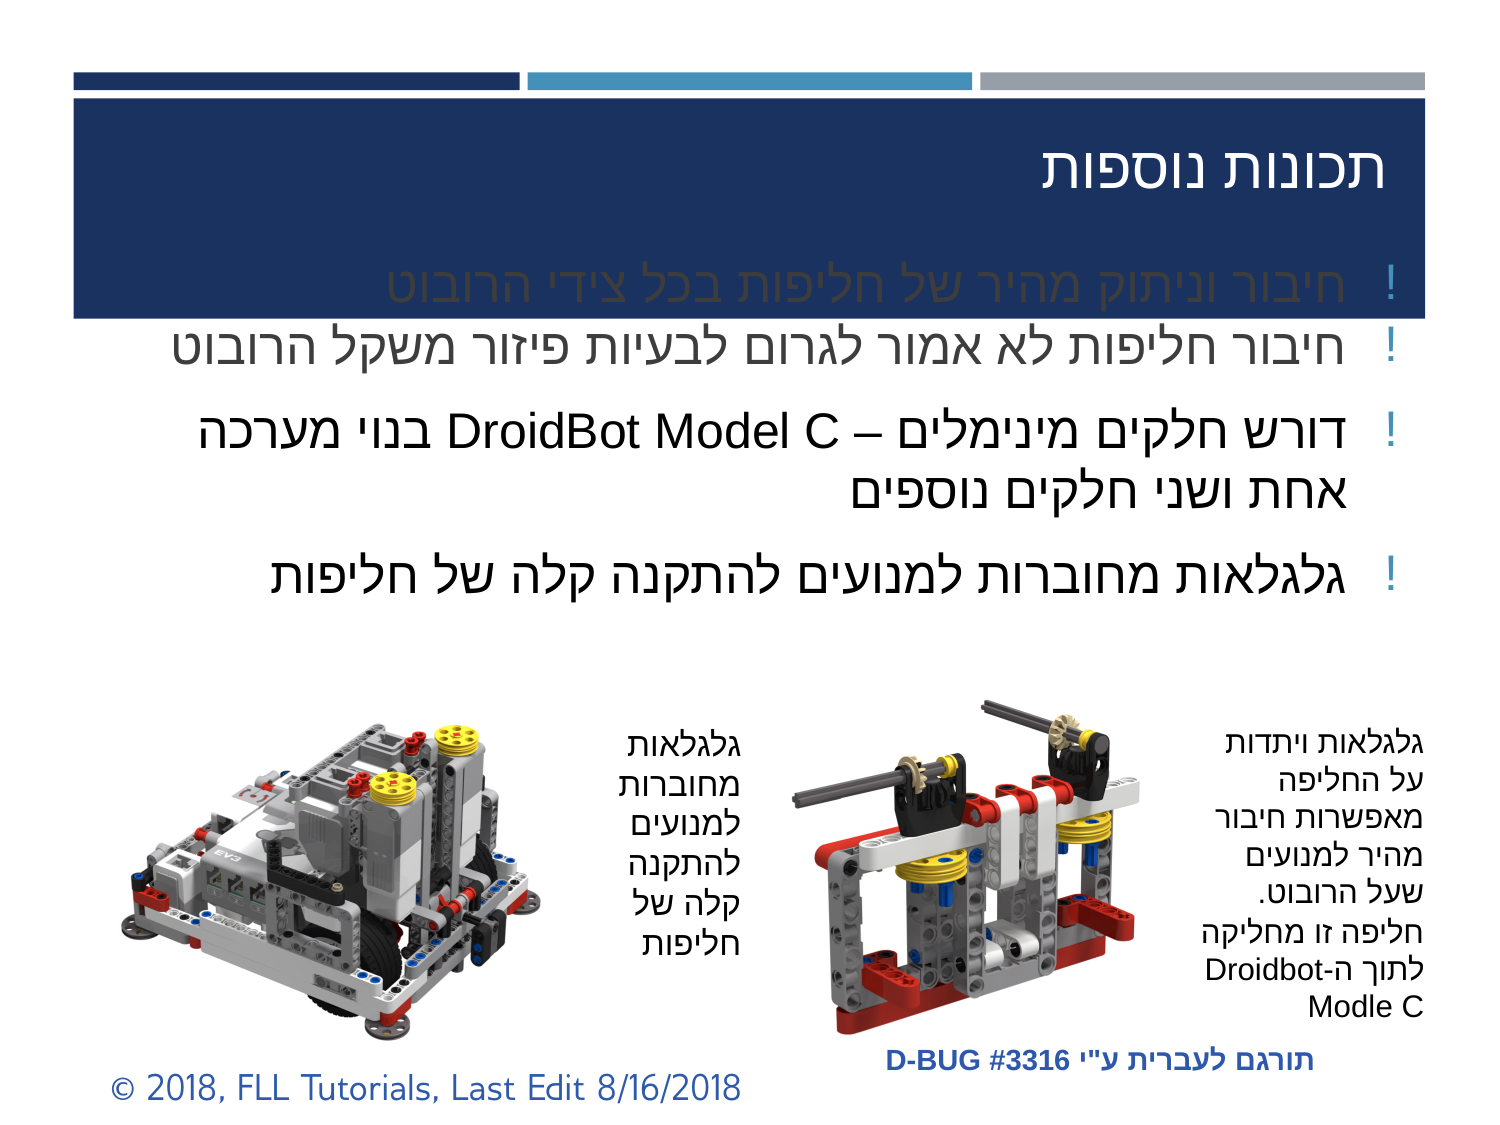

# תכונות נוספות
חיבור וניתוק מהיר של חליפות בכל צידי הרובוט
חיבור חליפות לא אמור לגרום לבעיות פיזור משקל הרובוט
דורש חלקים מינימלים – DroidBot Model C בנוי מערכה אחת ושני חלקים נוספים
גלגלאות מחוברות למנועים להתקנה קלה של חליפות

גלגלאות מחוברות למנועים להתקנה קלה של חליפות
גלגלאות ויתדות על החליפה מאפשרות חיבור מהיר למנועים שעל הרובוט.
חליפה זו מחליקה לתוך ה-Droidbot Modle C

תורגם לעברית ע"י D-BUG #3316

© 2018, FLL Tutorials, Last Edit 8/16/2018